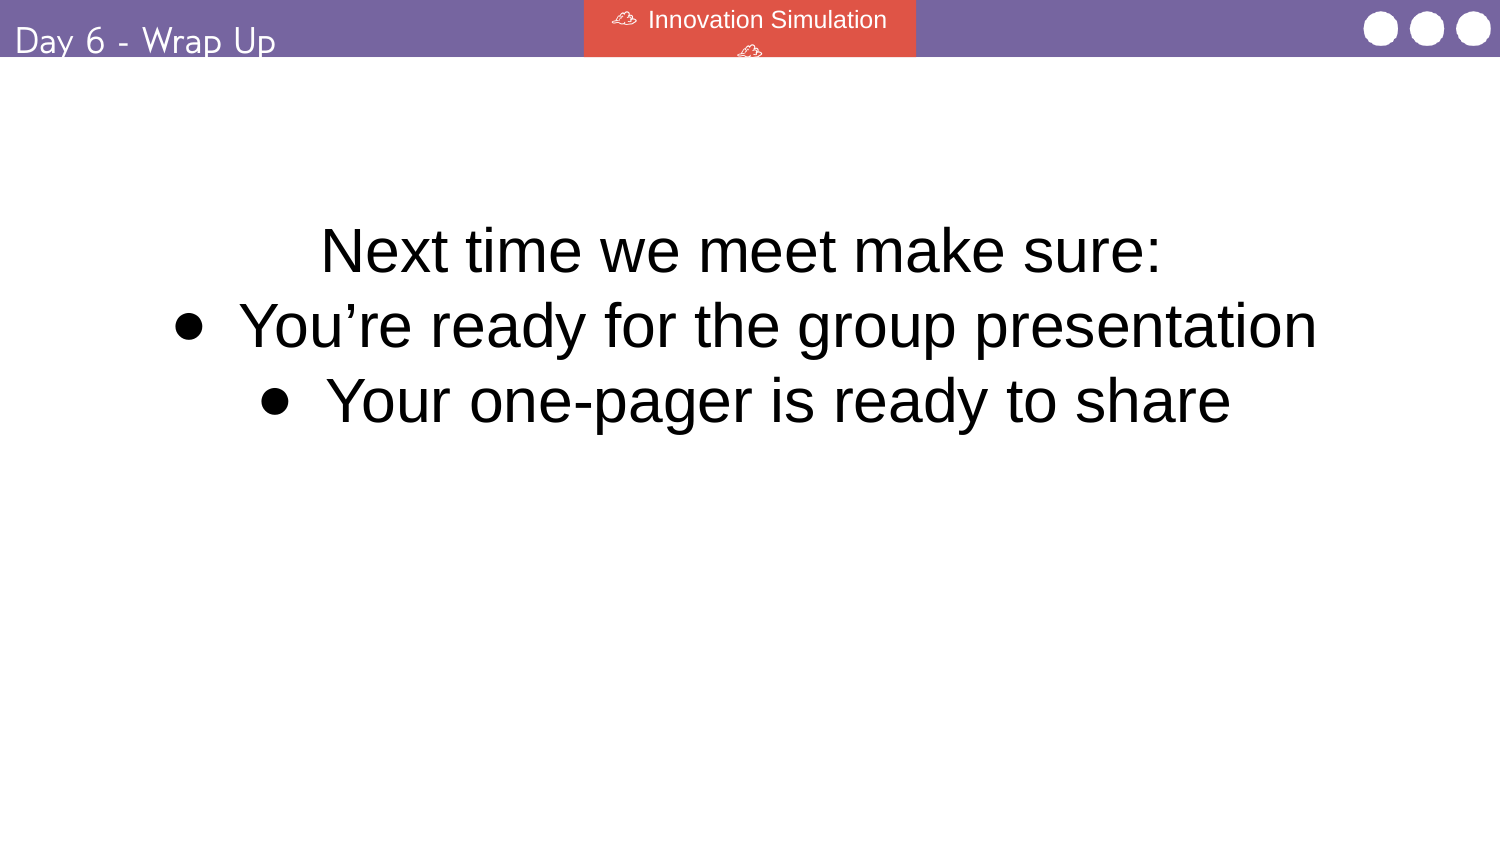

☁ Innovation Simulation ☁
Day 6 - Wrap Up

Next time we meet make sure:
You’re ready for the group presentation
Your one-pager is ready to share